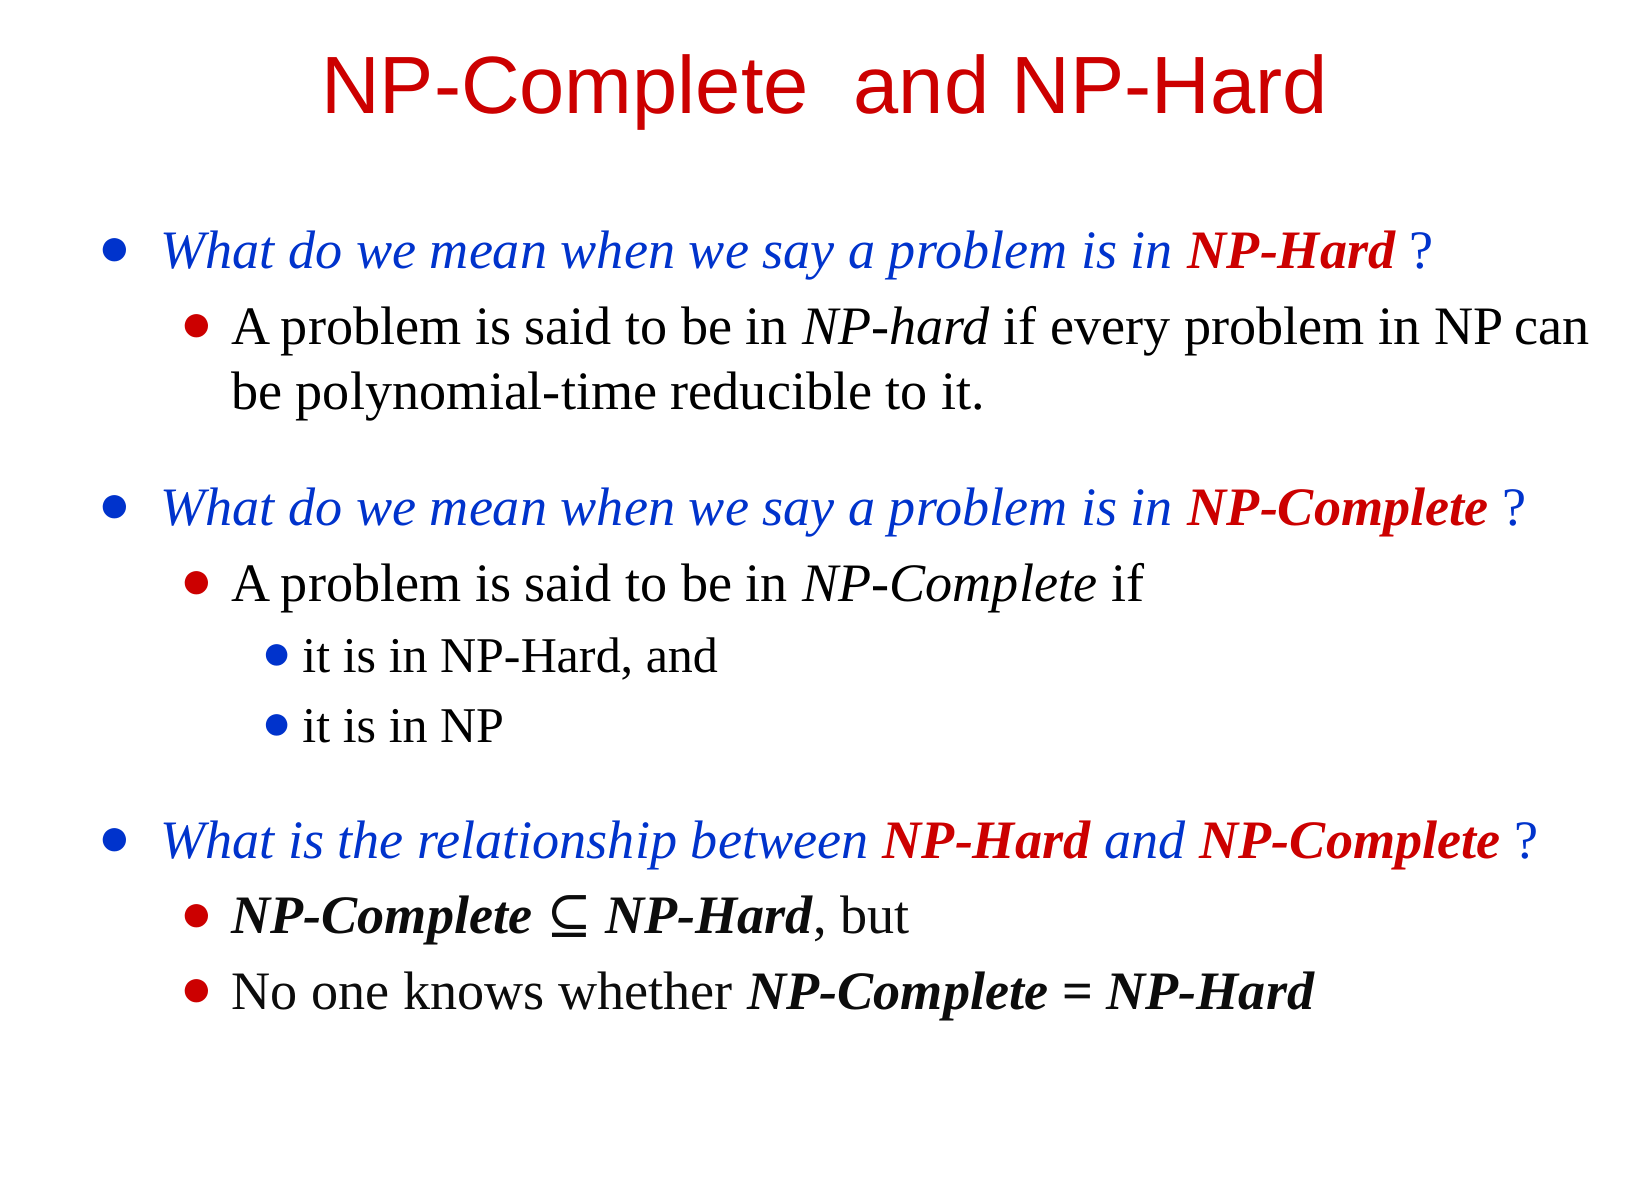

# NP-Complete  and NP-Hard
What do we mean when we say a problem is in NP-Hard ?
A problem is said to be in NP-hard if every problem in NP can be polynomial-time reducible to it.

What do we mean when we say a problem is in NP-Complete ?
A problem is said to be in NP-Complete if
it is in NP-Hard, and
it is in NP

What is the relationship between NP-Hard and NP-Complete ?
NP-Complete ⊆ NP-Hard, but
No one knows whether NP-Complete = NP-Hard